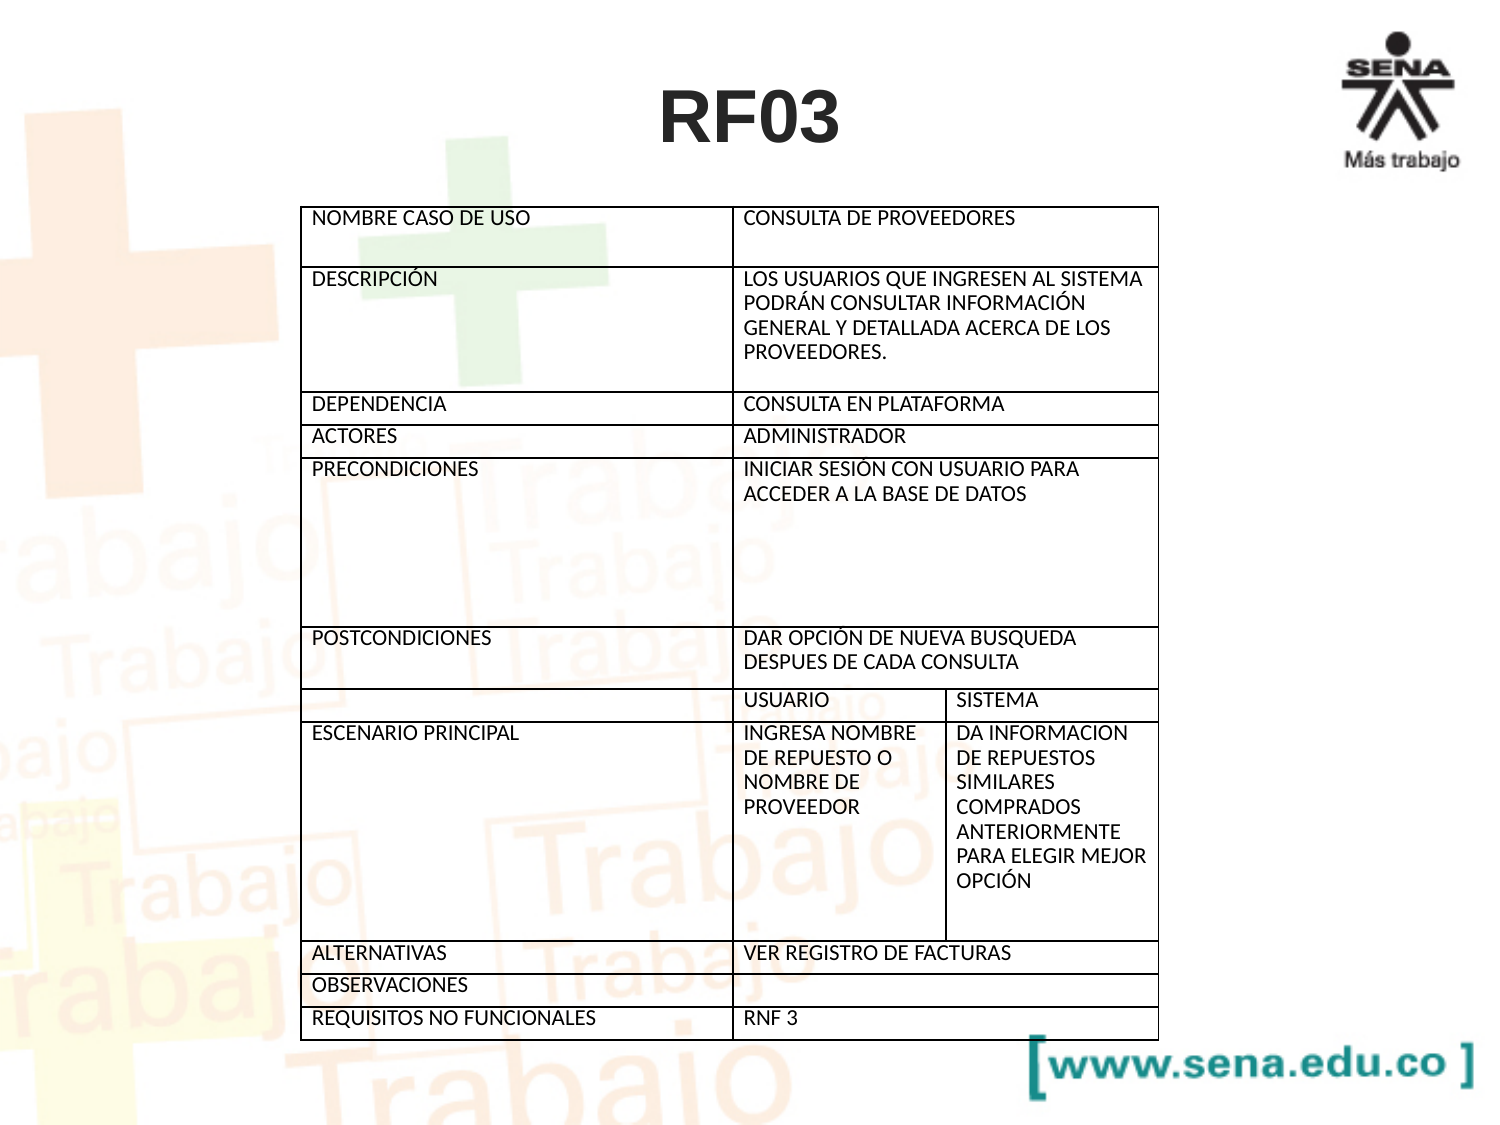

# RF03
| NOMBRE CASO DE USO | CONSULTA DE PROVEEDORES |  |
| --- | --- | --- |
| DESCRIPCIÓN | LOS USUARIOS QUE INGRESEN AL SISTEMA PODRÁN CONSULTAR INFORMACIÓN GENERAL Y DETALLADA ACERCA DE LOS PROVEEDORES. |  |
| DEPENDENCIA | CONSULTA EN PLATAFORMA |  |
| ACTORES | ADMINISTRADOR |  |
| PRECONDICIONES | INICIAR SESIÓN CON USUARIO PARA ACCEDER A LA BASE DE DATOS |  |
| POSTCONDICIONES | DAR OPCIÓN DE NUEVA BUSQUEDA DESPUES DE CADA CONSULTA |  |
|  | USUARIO | SISTEMA |
| ESCENARIO PRINCIPAL | INGRESA NOMBRE DE REPUESTO O NOMBRE DE PROVEEDOR | DA INFORMACION DE REPUESTOS SIMILARES COMPRADOS ANTERIORMENTE PARA ELEGIR MEJOR OPCIÓN |
| ALTERNATIVAS | VER REGISTRO DE FACTURAS |  |
| OBSERVACIONES |  |  |
| REQUISITOS NO FUNCIONALES | RNF 3 |  |